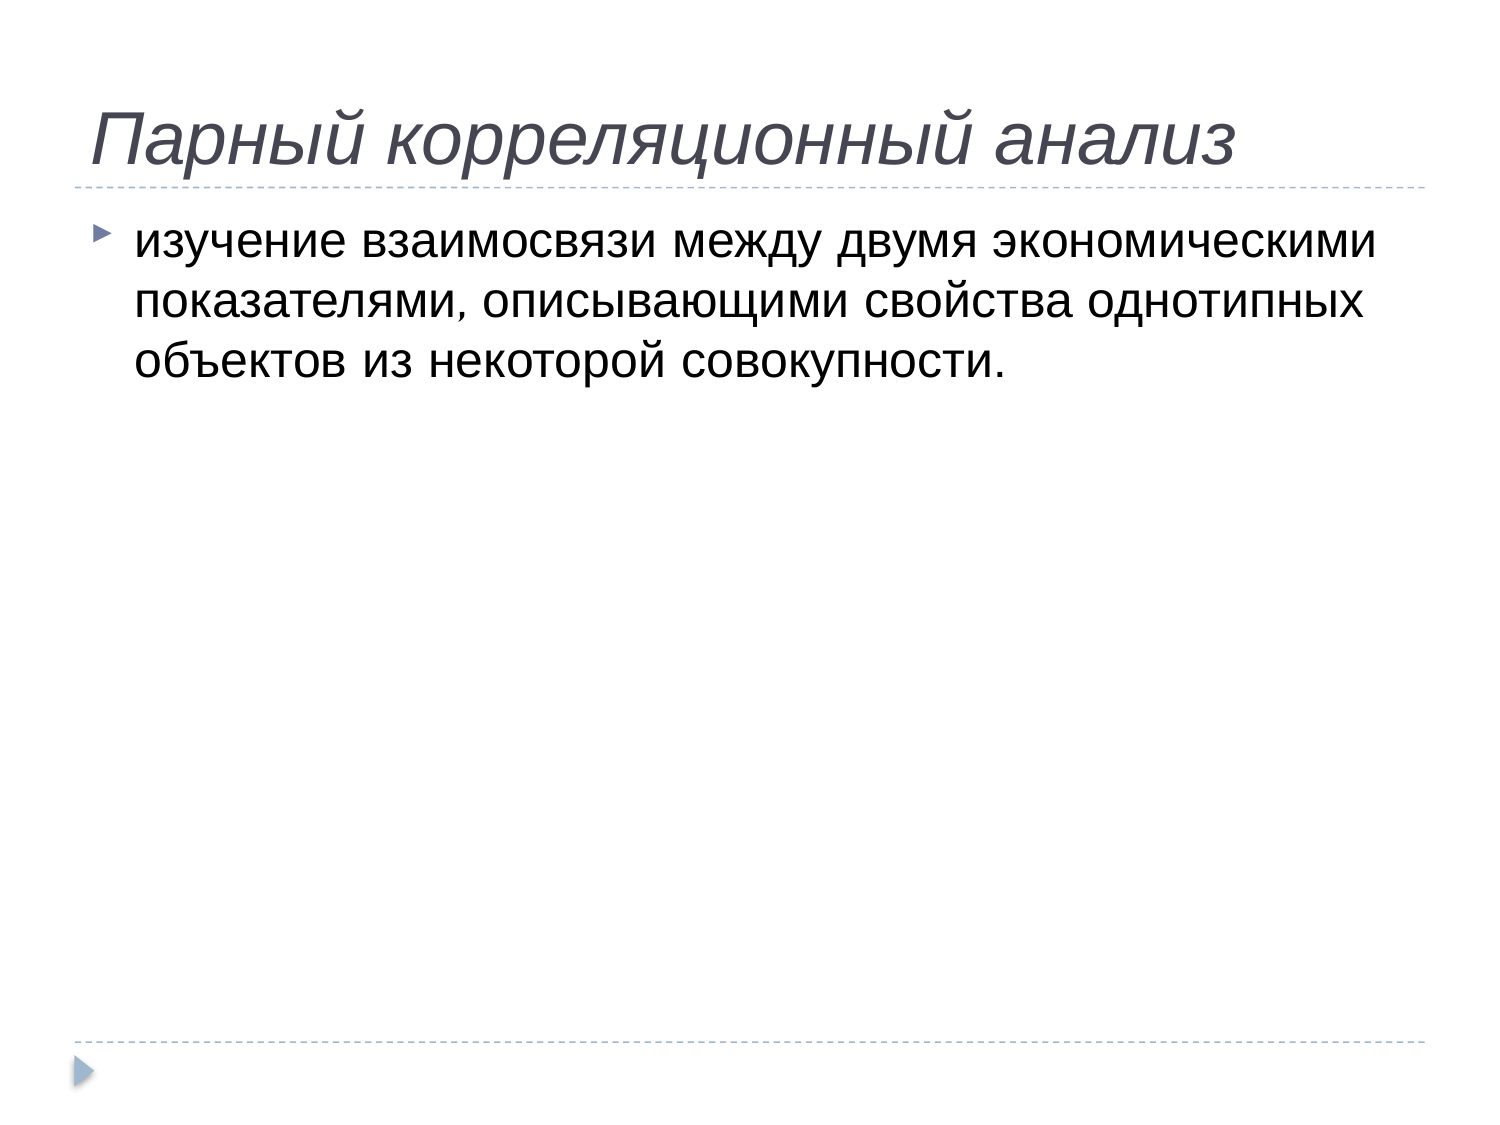

# Парный корреляционный анализ
изучение взаимосвязи между двумя экономическими показателями, описывающими свойства однотипных объектов из некоторой совокупности.